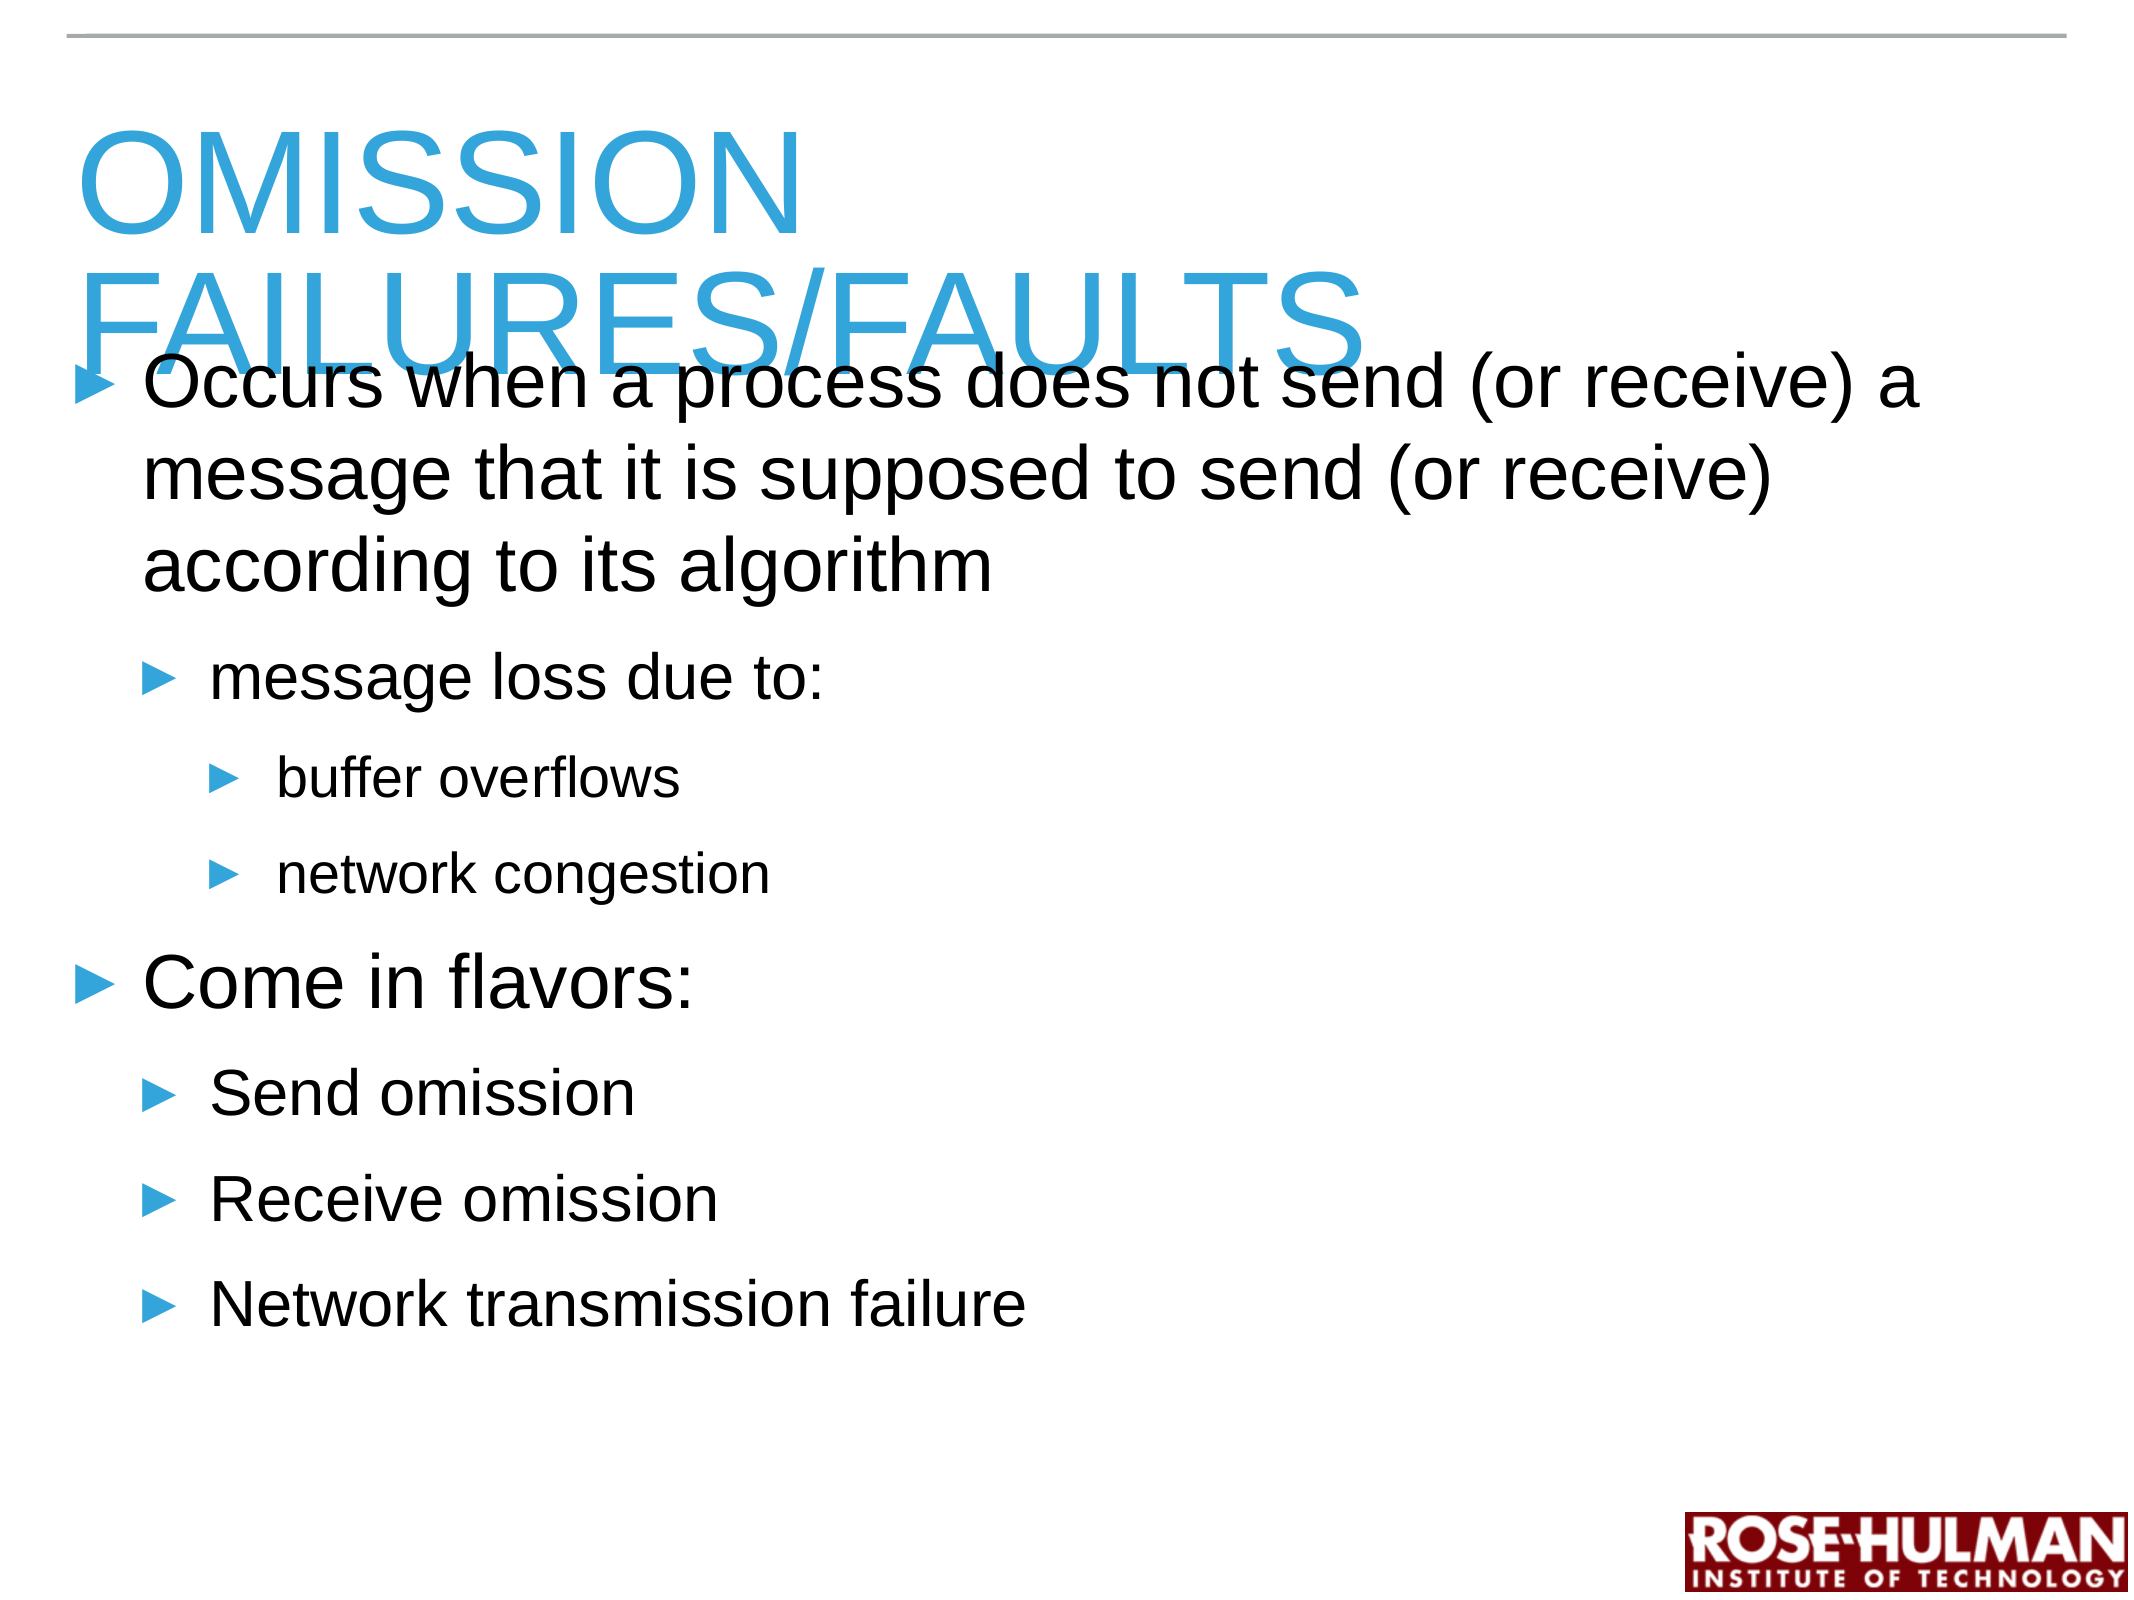

# omission failures/faults
Occurs when a process does not send (or receive) a message that it is supposed to send (or receive) according to its algorithm
message loss due to:
buffer overflows
network congestion
Come in flavors:
Send omission
Receive omission
Network transmission failure
24